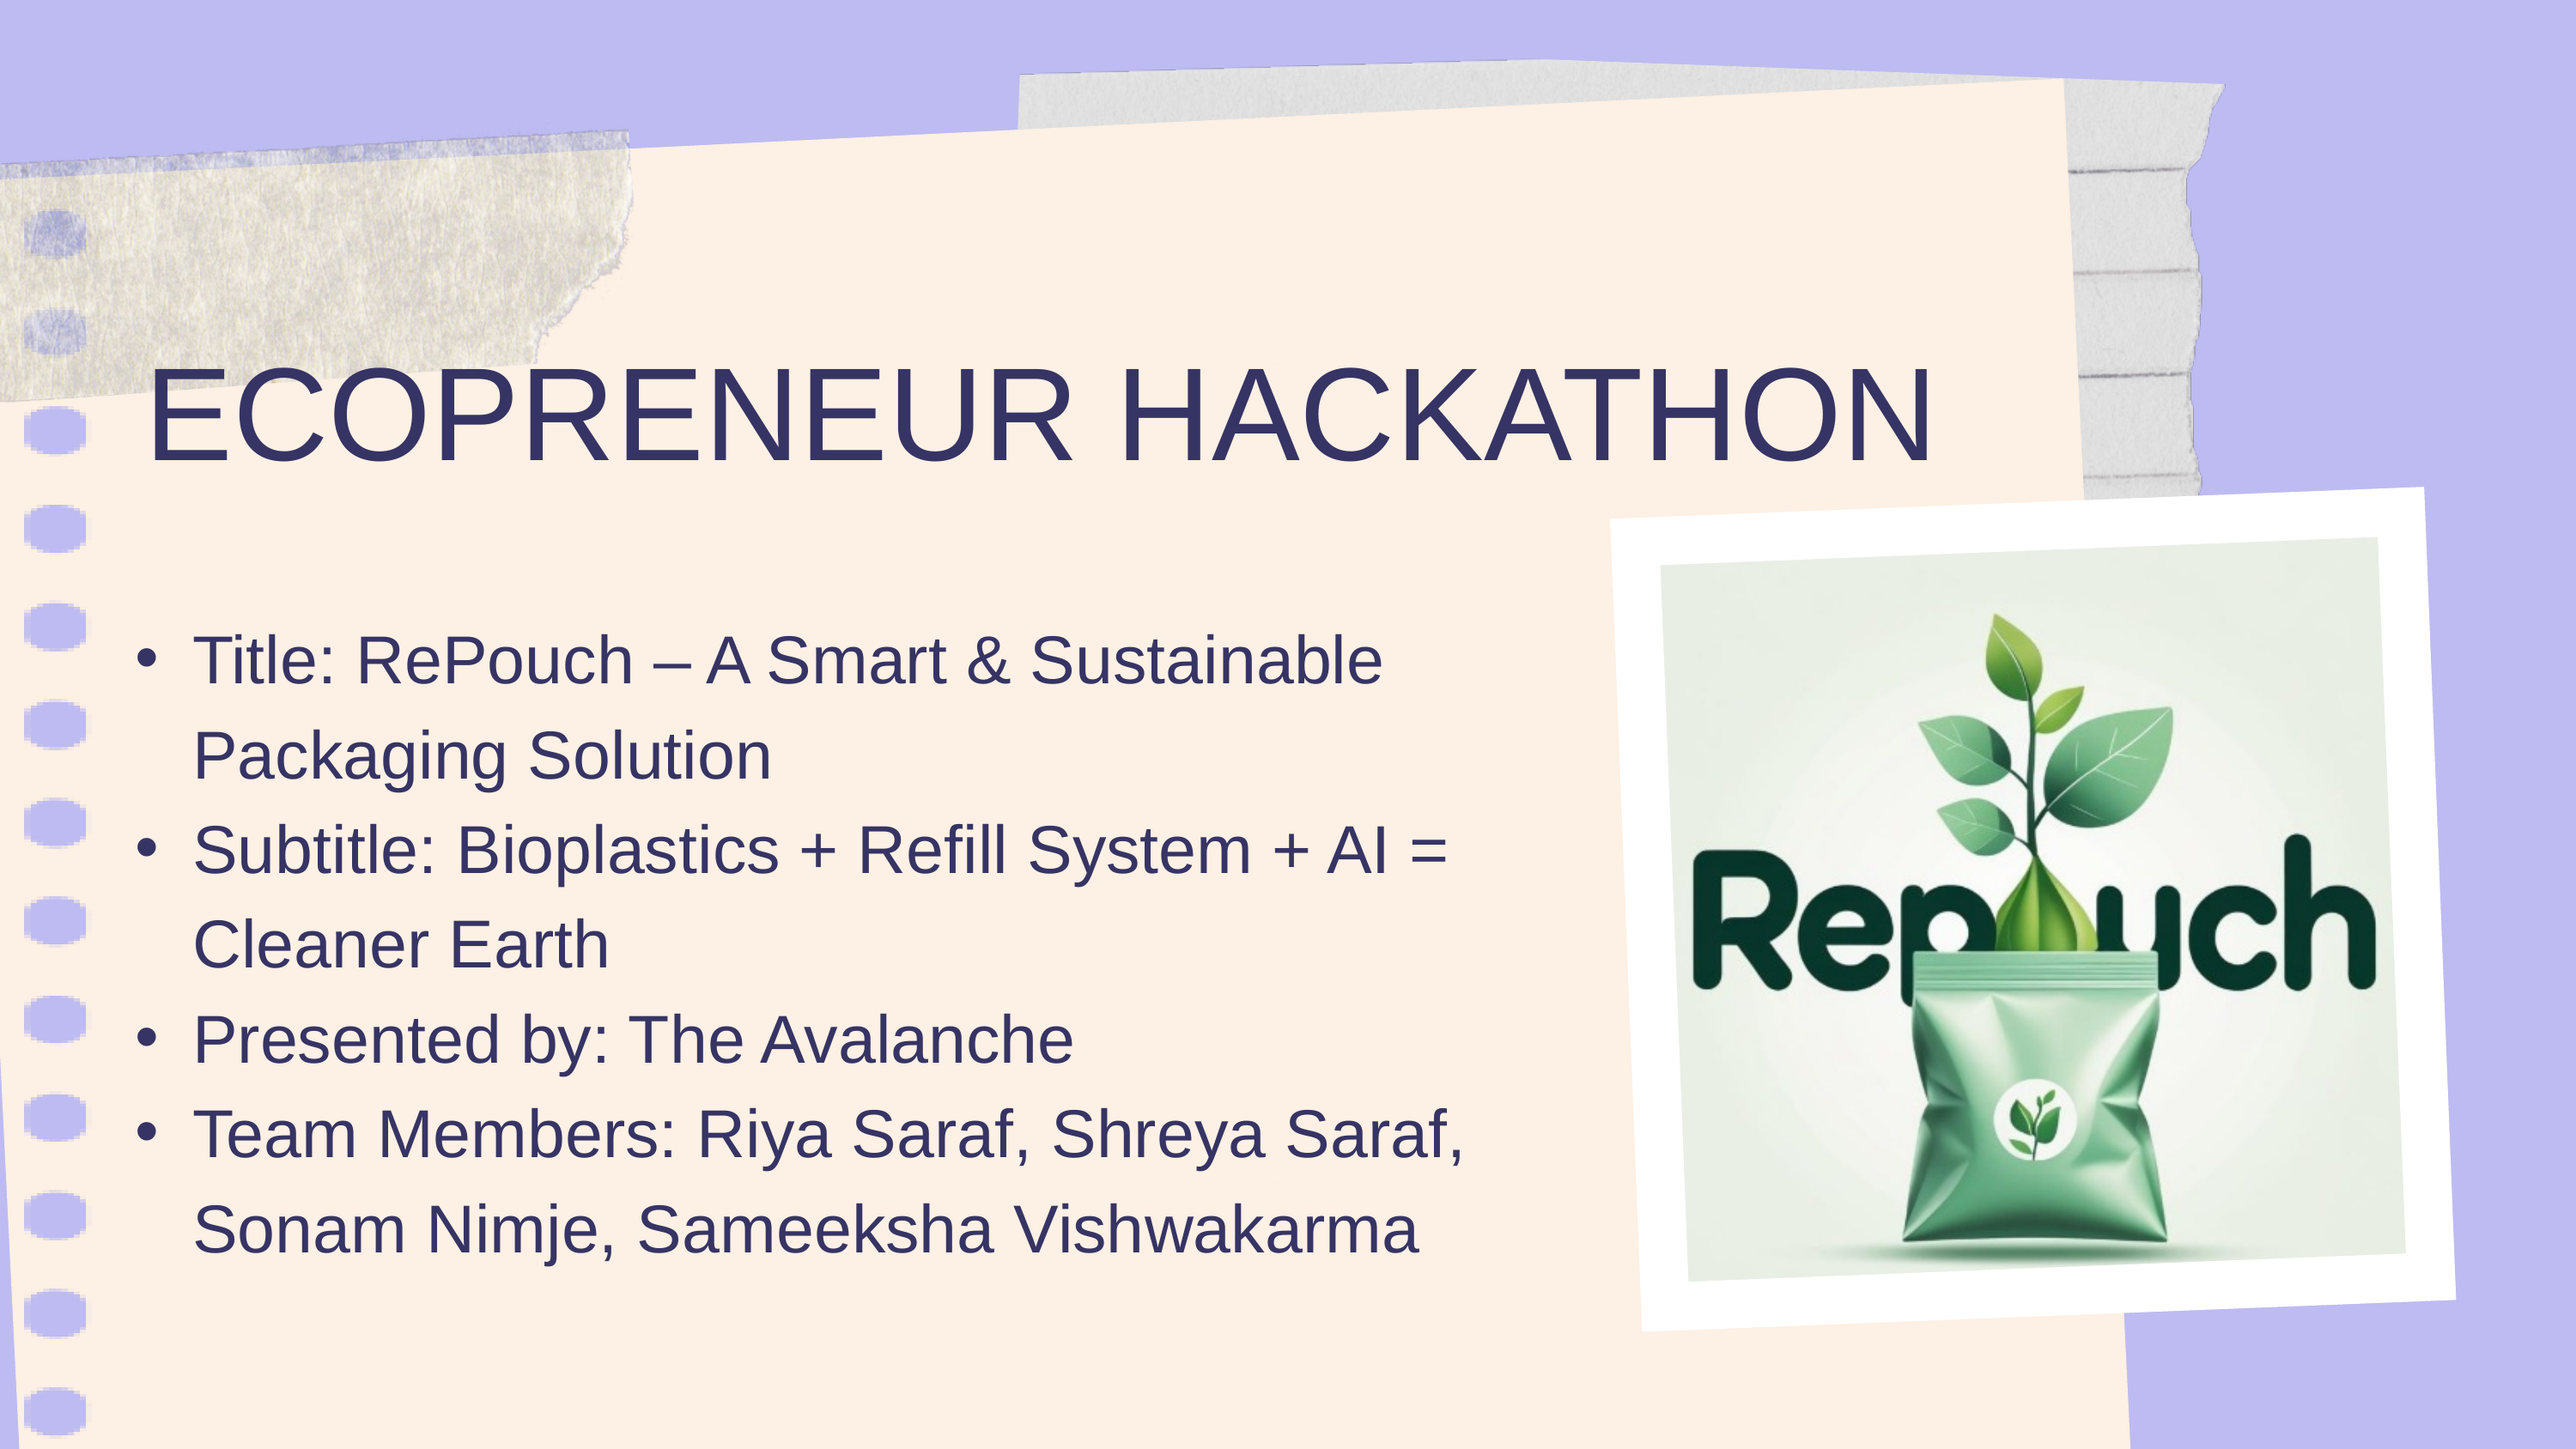

ECOPRENEUR HACKATHON

Title: RePouch – A Smart & Sustainable Packaging Solution
Subtitle: Bioplastics + Refill System + AI = Cleaner Earth
Presented by: The Avalanche
Team Members: Riya Saraf, Shreya Saraf, Sonam Nimje, Sameeksha Vishwakarma